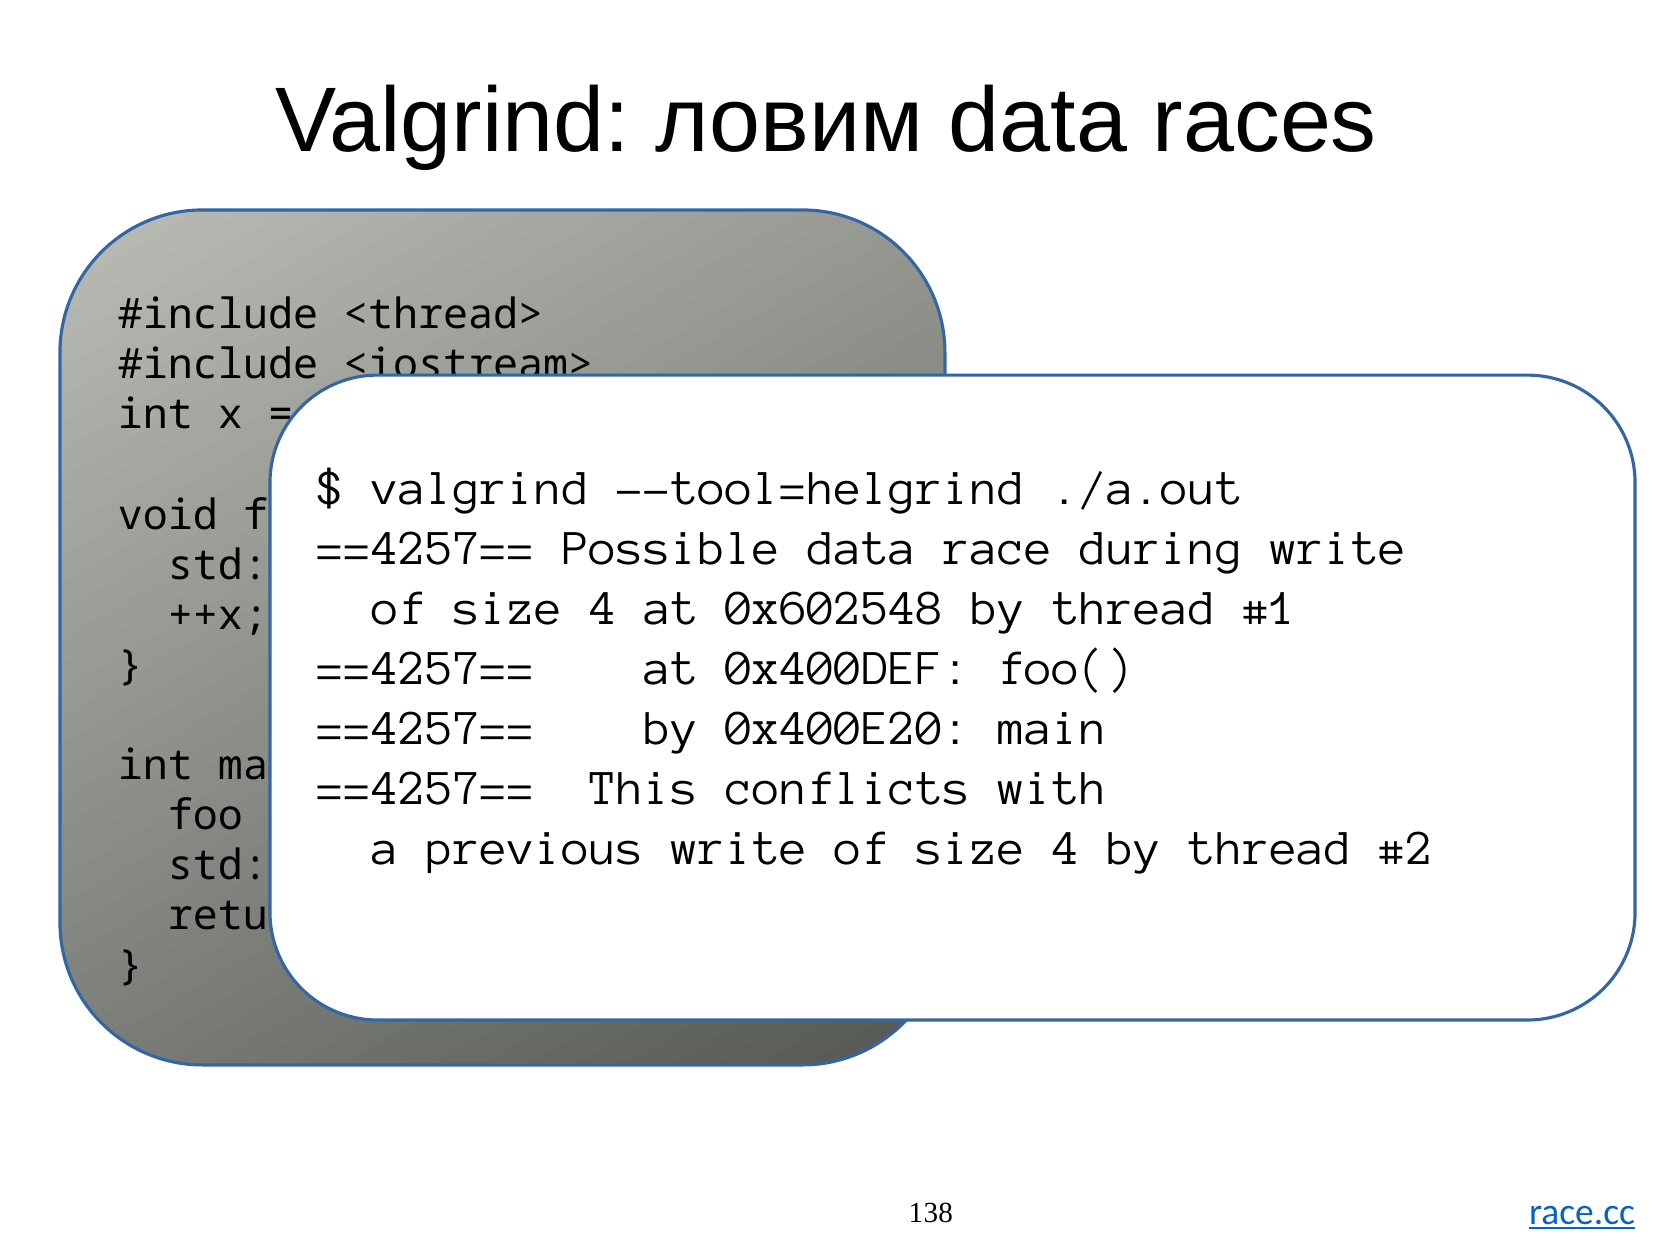

Valgrind: ловим data races
#include <thread>
#include <iostream>
int x = 0;

void foo () {
  std::thread([&] { ++x; }).detach();
  ++x;
}

int main () {
  foo ();
  std::cout << x << std::endl;
  return 0;
}
$ valgrind --tool=helgrind ./a.out
==4257== Possible data race during write
  of size 4 at 0x602548 by thread #1
==4257==    at 0x400DEF: foo()
==4257==    by 0x400E20: main
==4257==  This conflicts with
  a previous write of size 4 by thread #2

race.cc
138